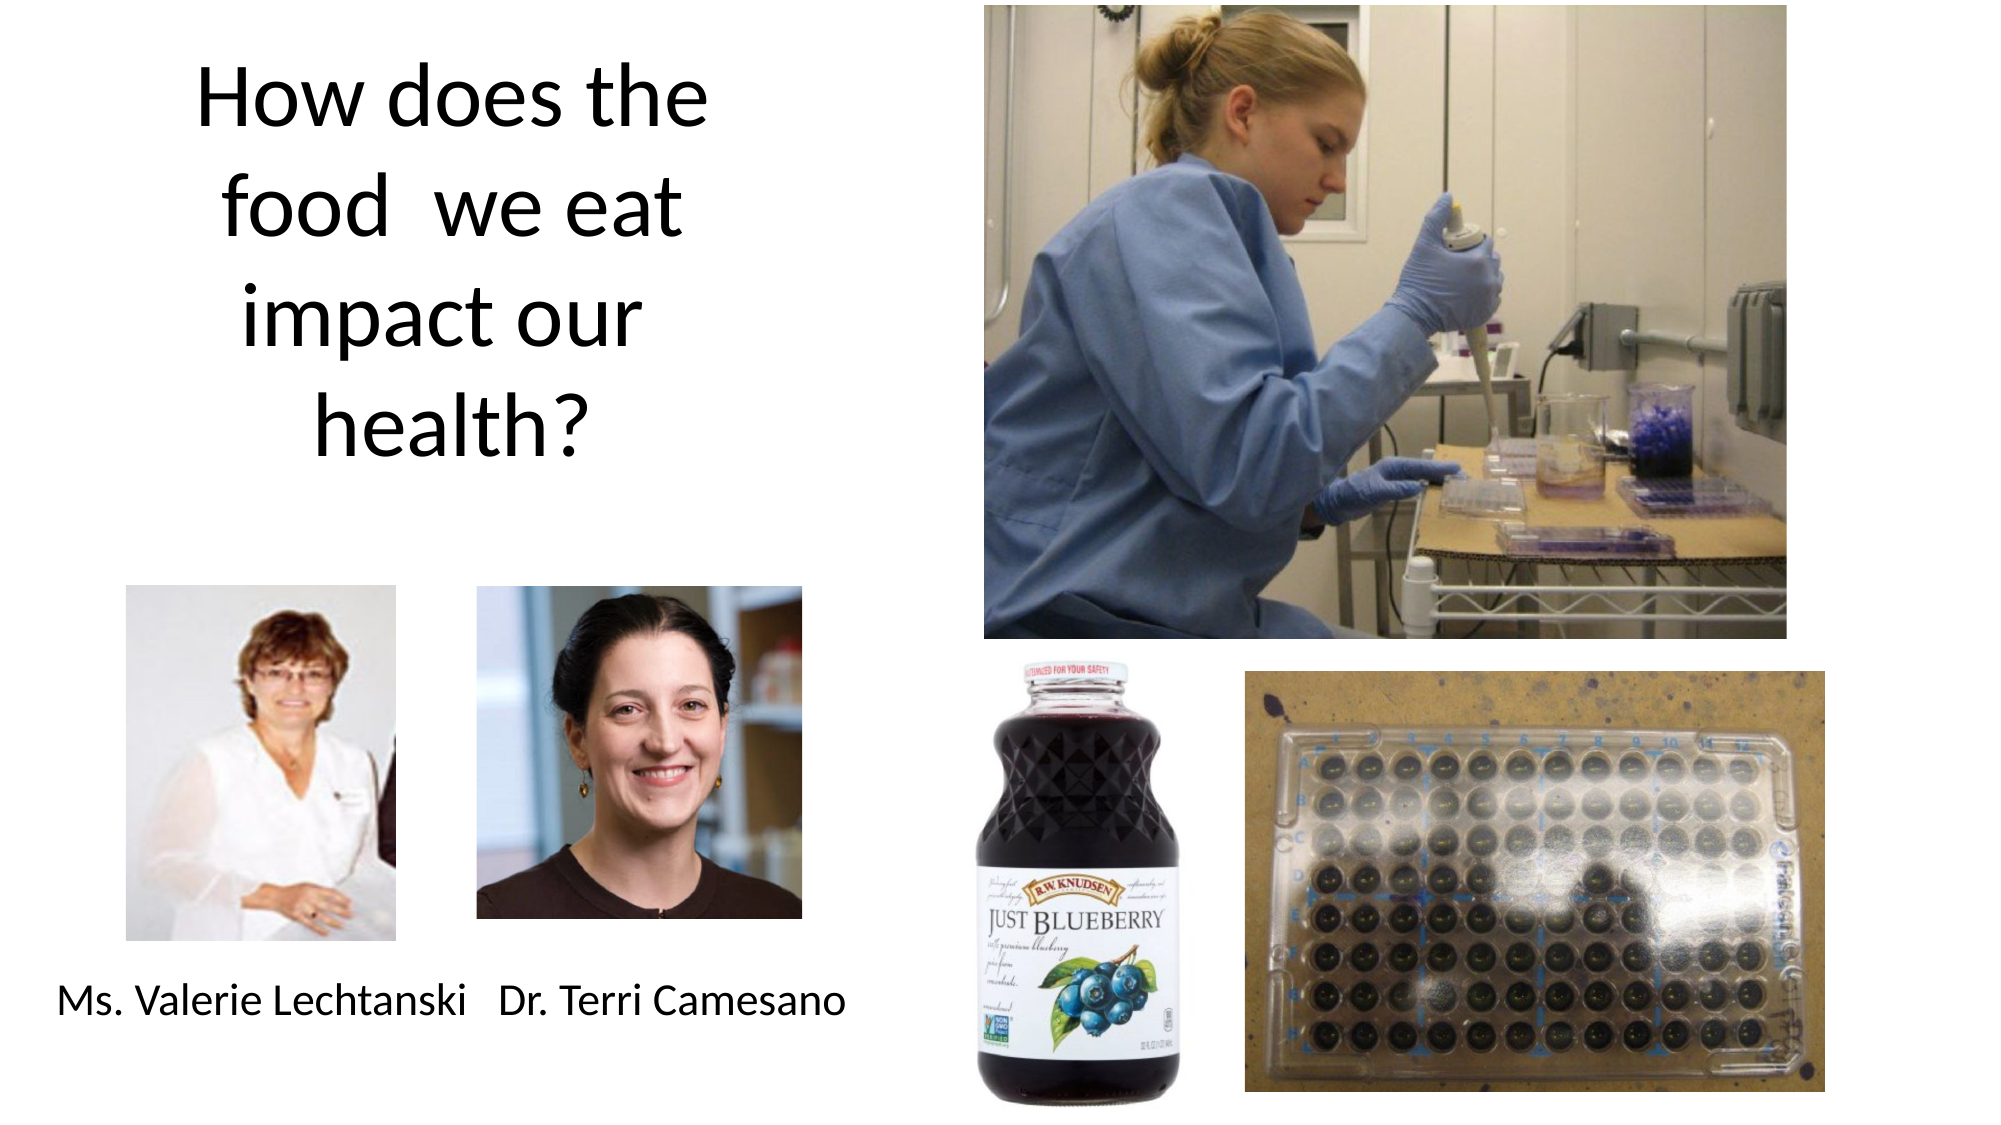

# How does the food  we eat impact our  health?

Ms. Valerie Lechtanski   Dr. Terri Camesano